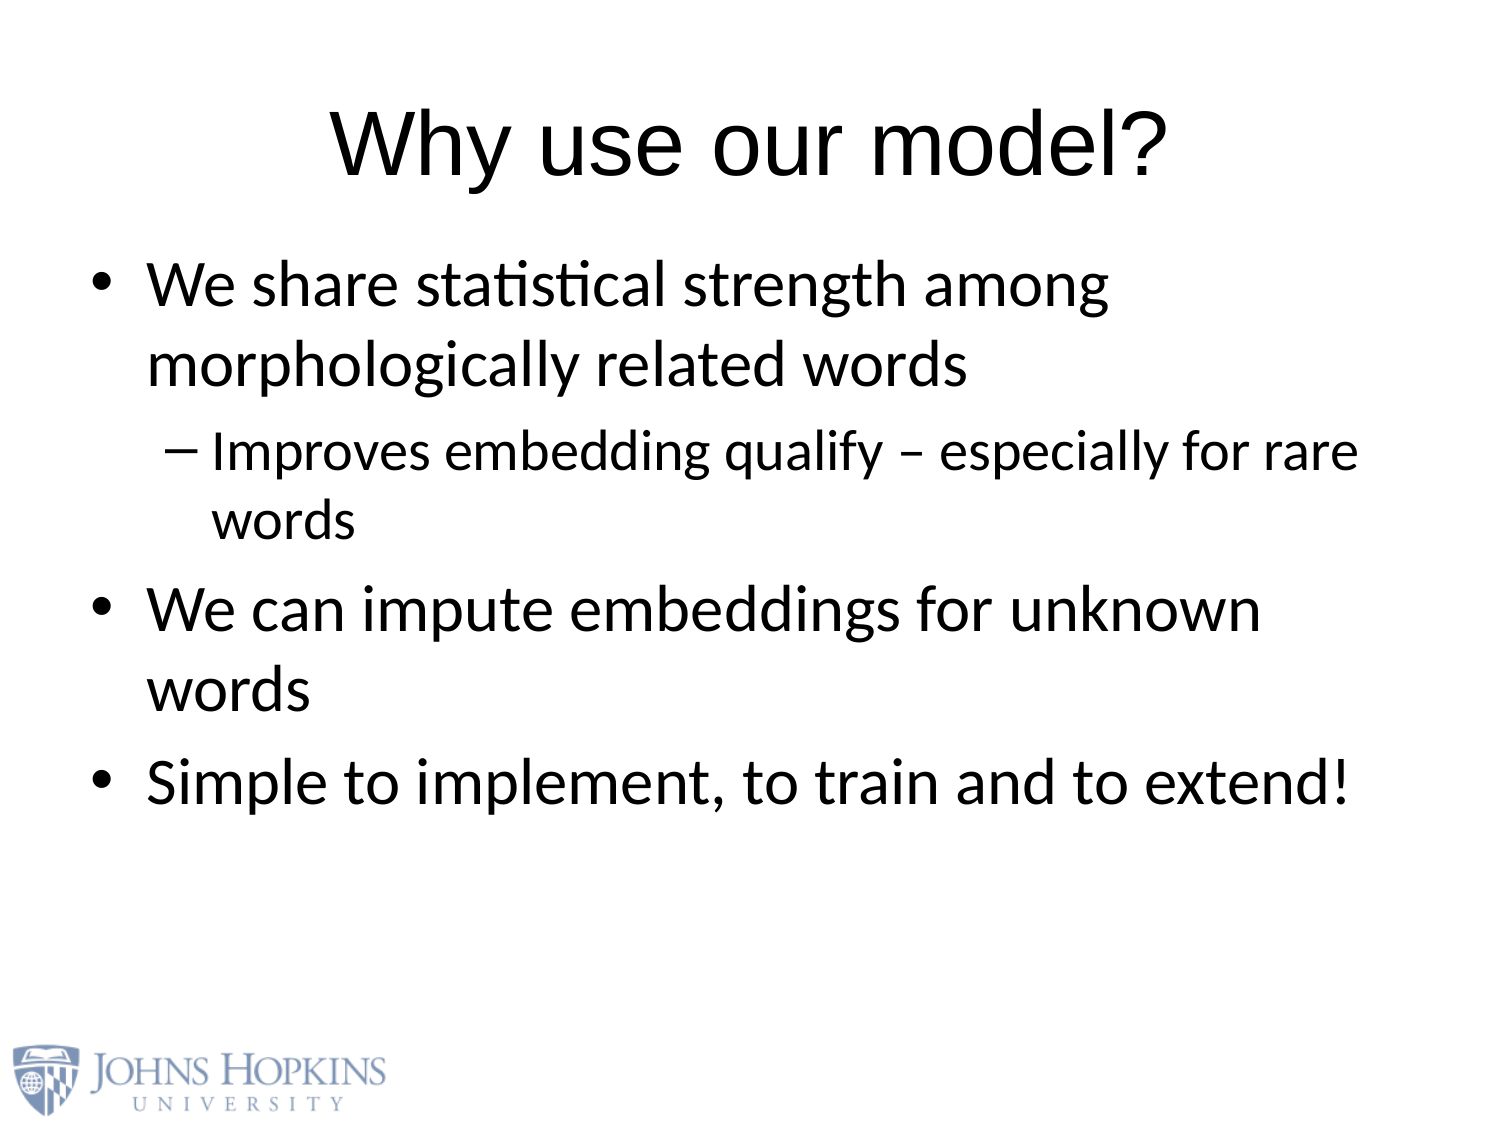

# Why use our model?
We share statistical strength among morphologically related words
Improves embedding qualify – especially for rare words
We can impute embeddings for unknown words
Simple to implement, to train and to extend!